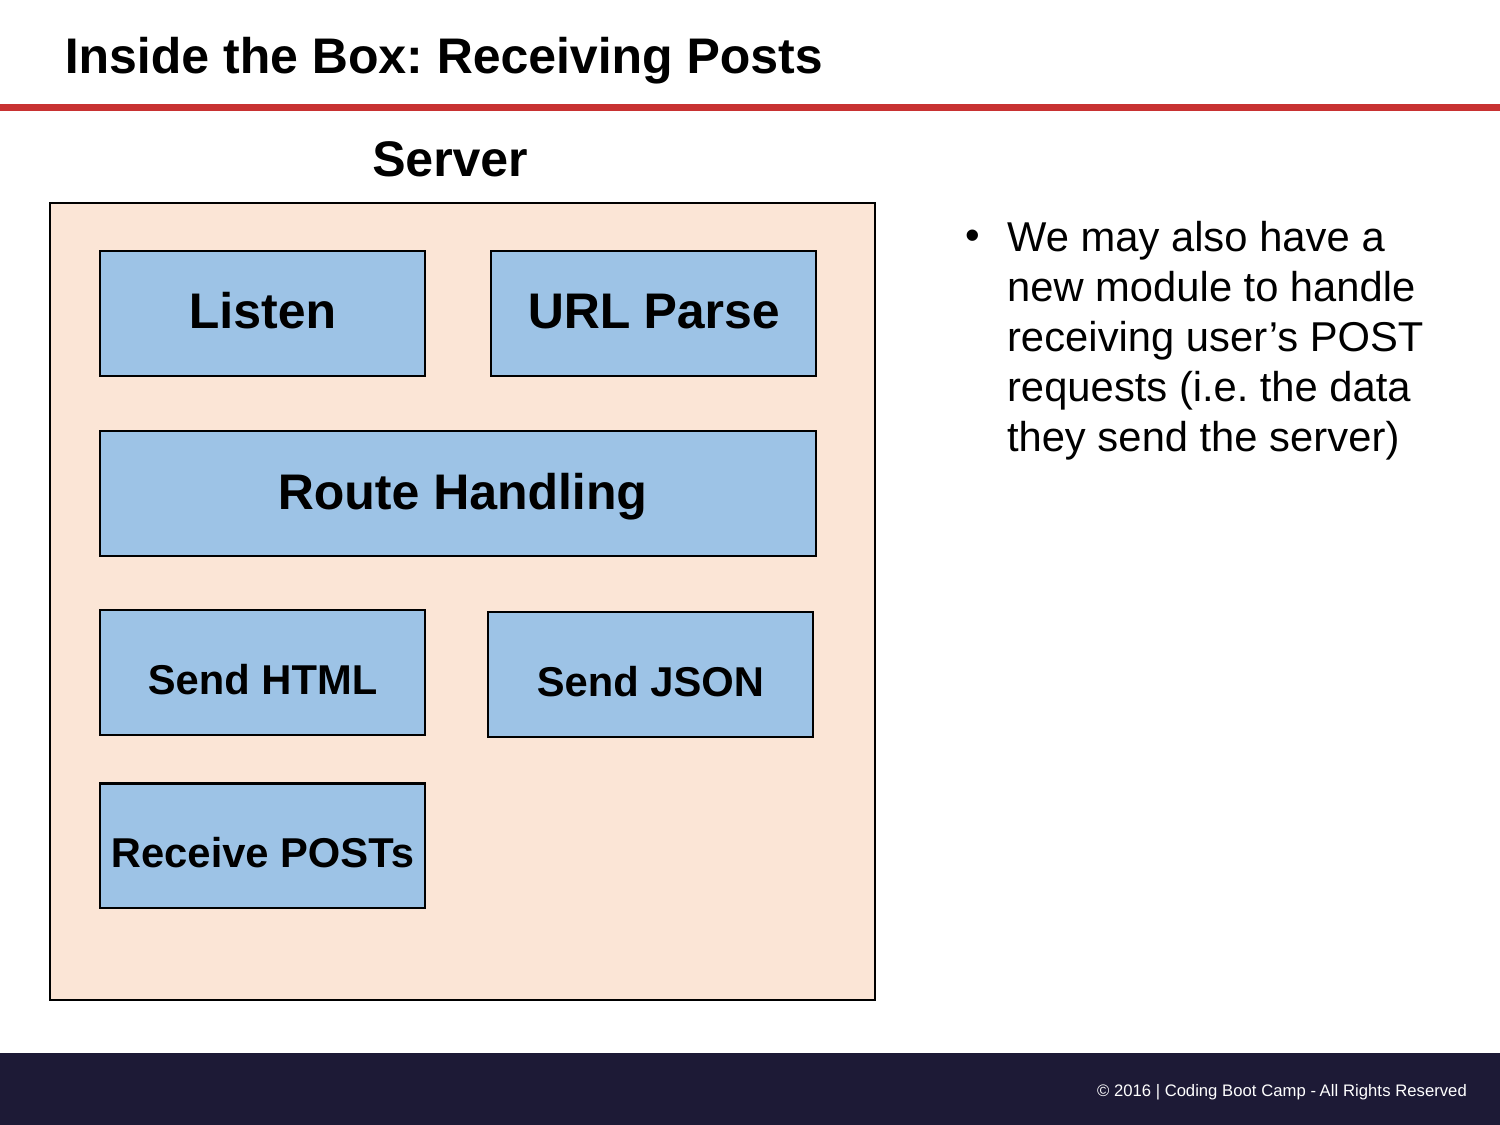

Inside the Box: Receiving Posts
Server
We may also have a new module to handle receiving user’s POST requests (i.e. the data they send the server)

Listen
URL Parse

Route Handling

Send HTML
Send JSON

Receive POSTs